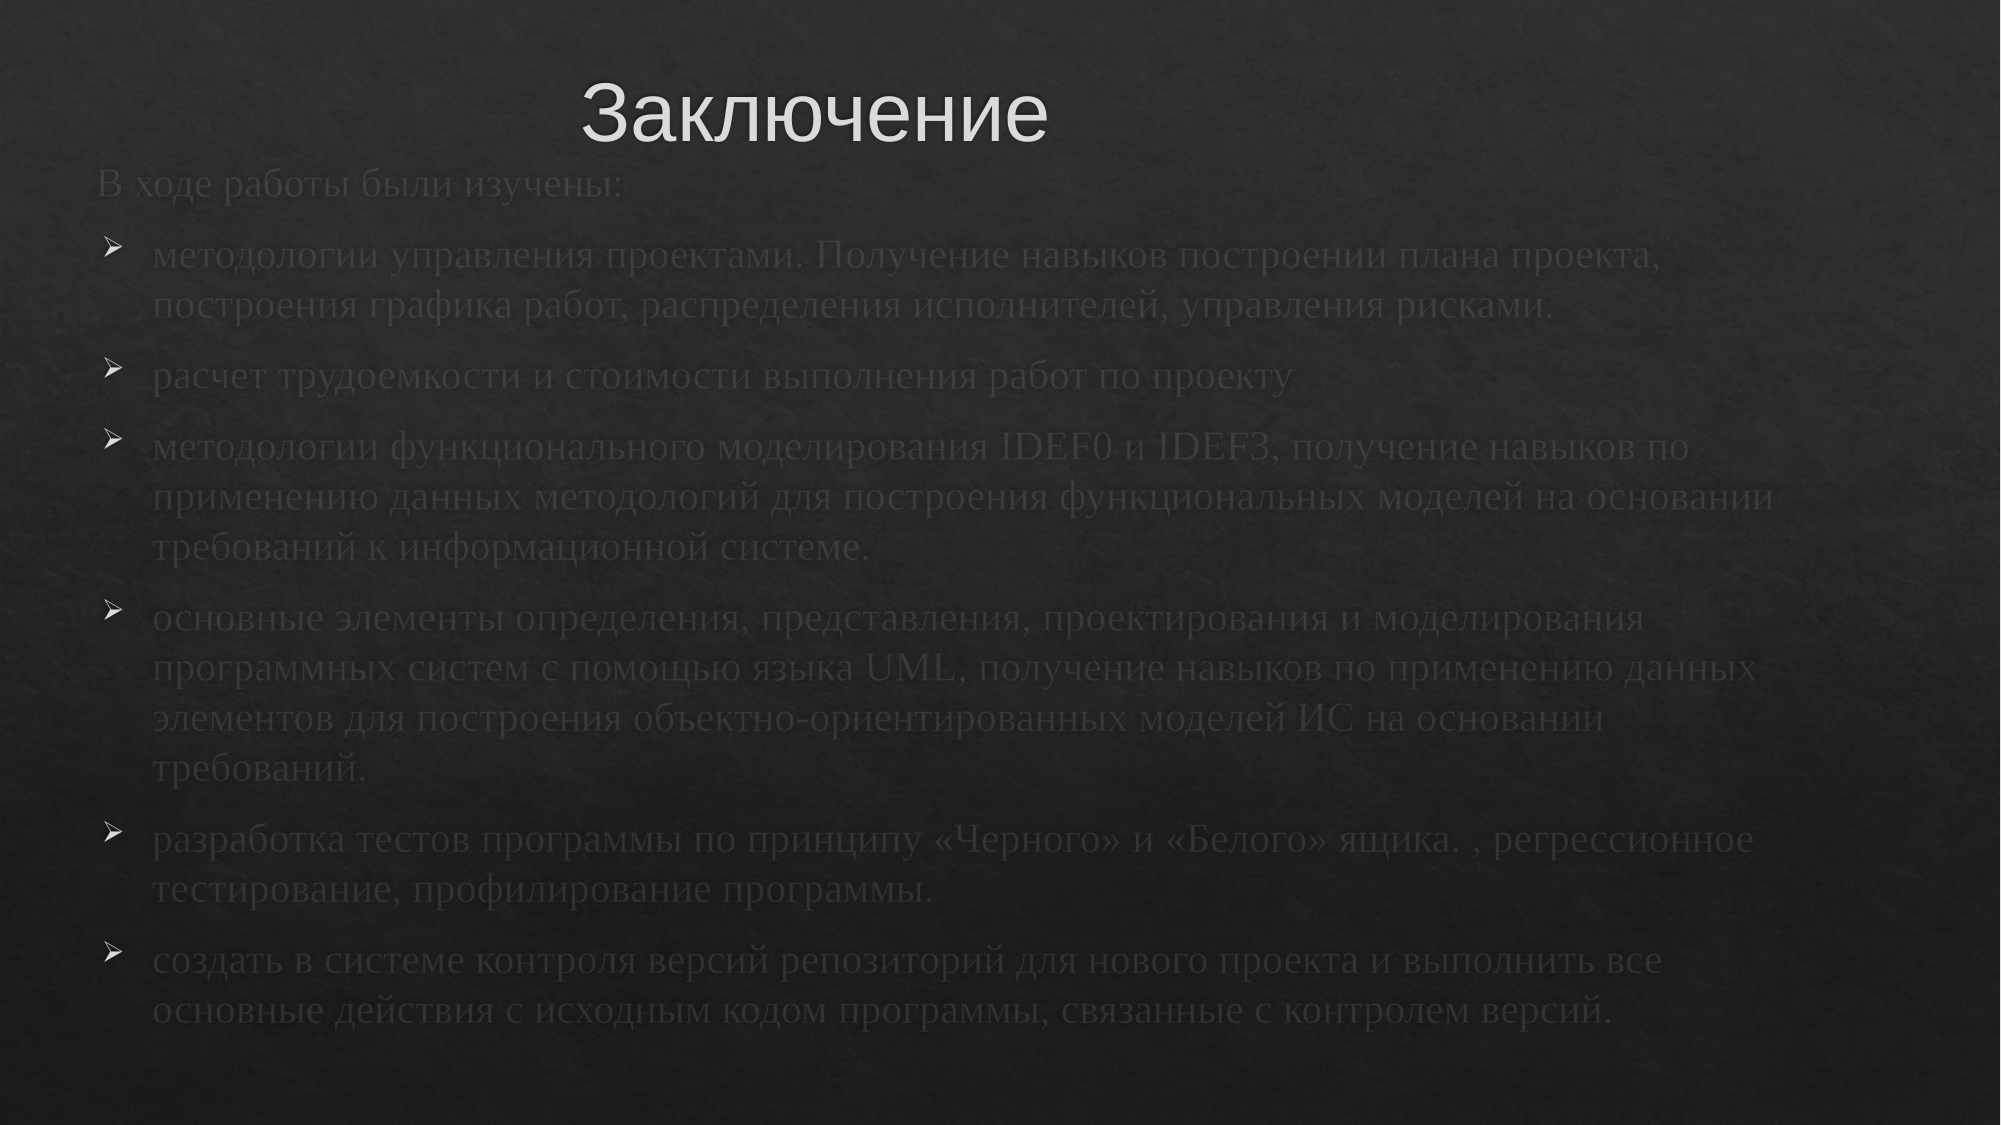

# Заключение
В ходе работы были изучены:
методологии управления проектами. Получение навыков построении плана проекта, построения графика работ, распределения исполнителей, управления рисками.
расчет трудоемкости и стоимости выполнения работ по проекту
методологии функционального моделирования IDEF0 и IDEF3, получение навыков по применению данных методологий для построения функциональных моделей на основании требований к информационной системе.
основные элементы определения, представления, проектирования и моделирования программных систем с помощью языка UML, получение навыков по применению данных элементов для построения объектно-ориентированных моделей ИС на основании требований.
разработка тестов программы по принципу «Черного» и «Белого» ящика. , регрессионное тестирование, профилирование программы.
создать в системе контроля версий репозиторий для нового проекта и выполнить все основные действия с исходным кодом программы, связанные с контролем версий.